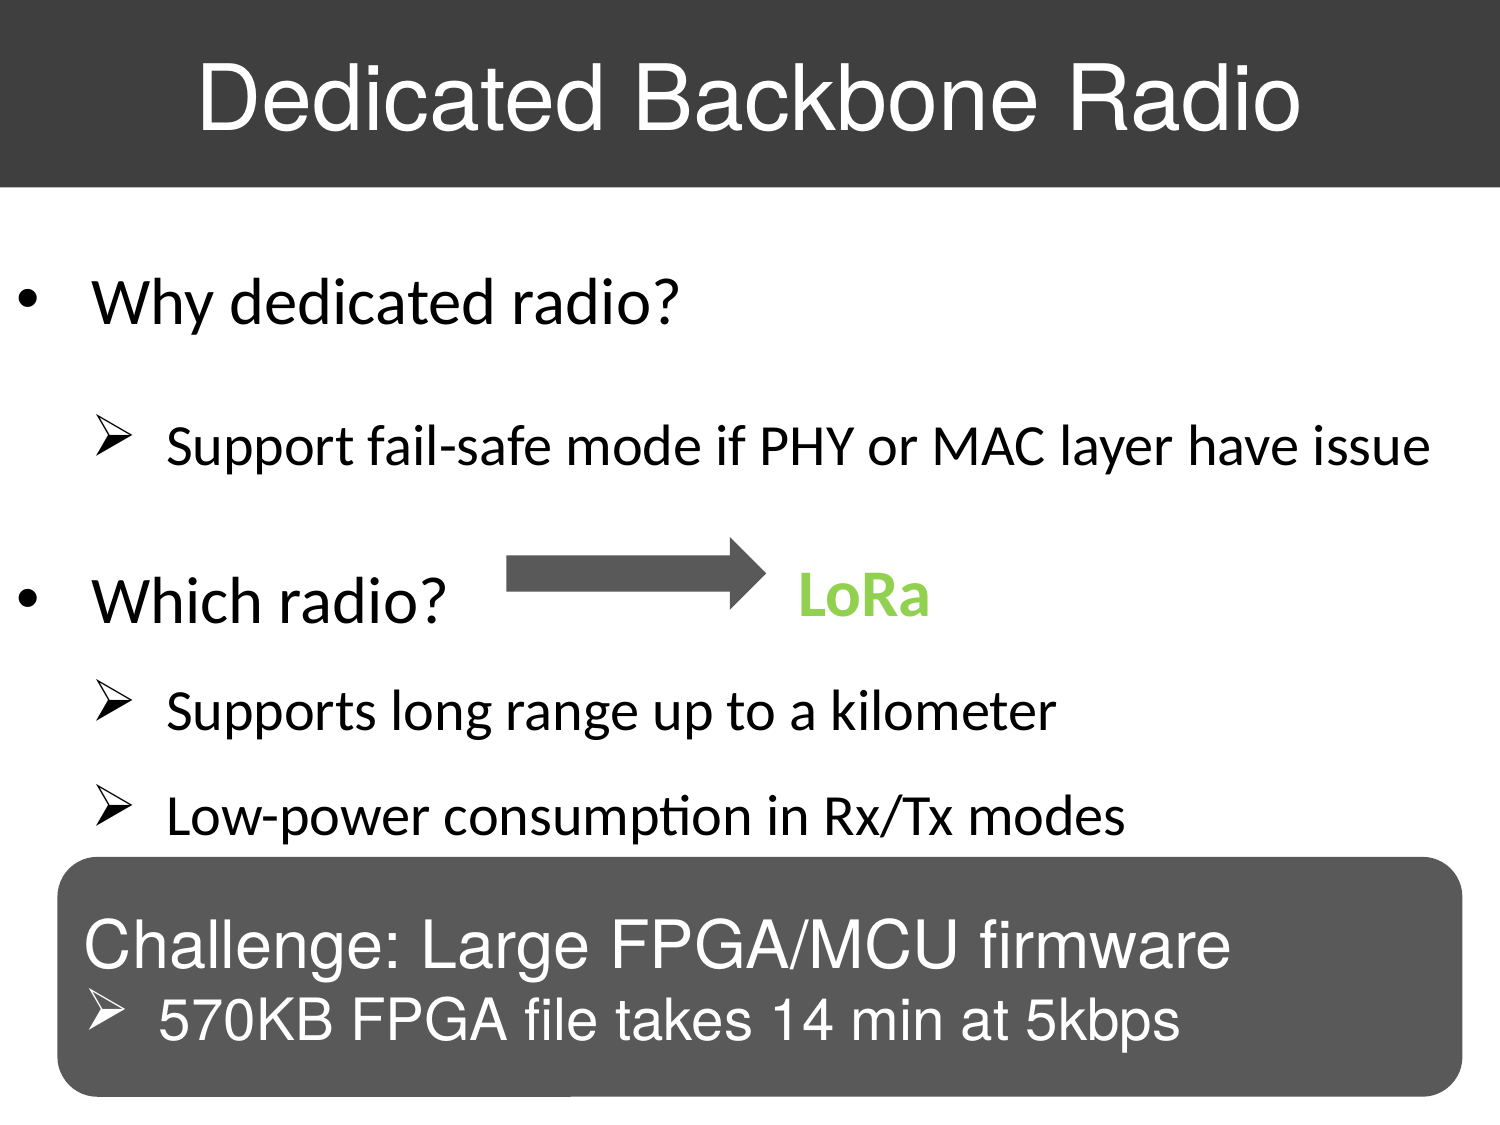

Dedicated Backbone Radio
Why dedicated radio?
Support fail-safe mode if PHY or MAC layer have issue
Which radio?
Supports long range up to a kilometer
Low-power consumption in Rx/Tx modes
LoRa

Challenge: Large FPGA/MCU firmware
570KB FPGA file takes 14 min at 5kbps